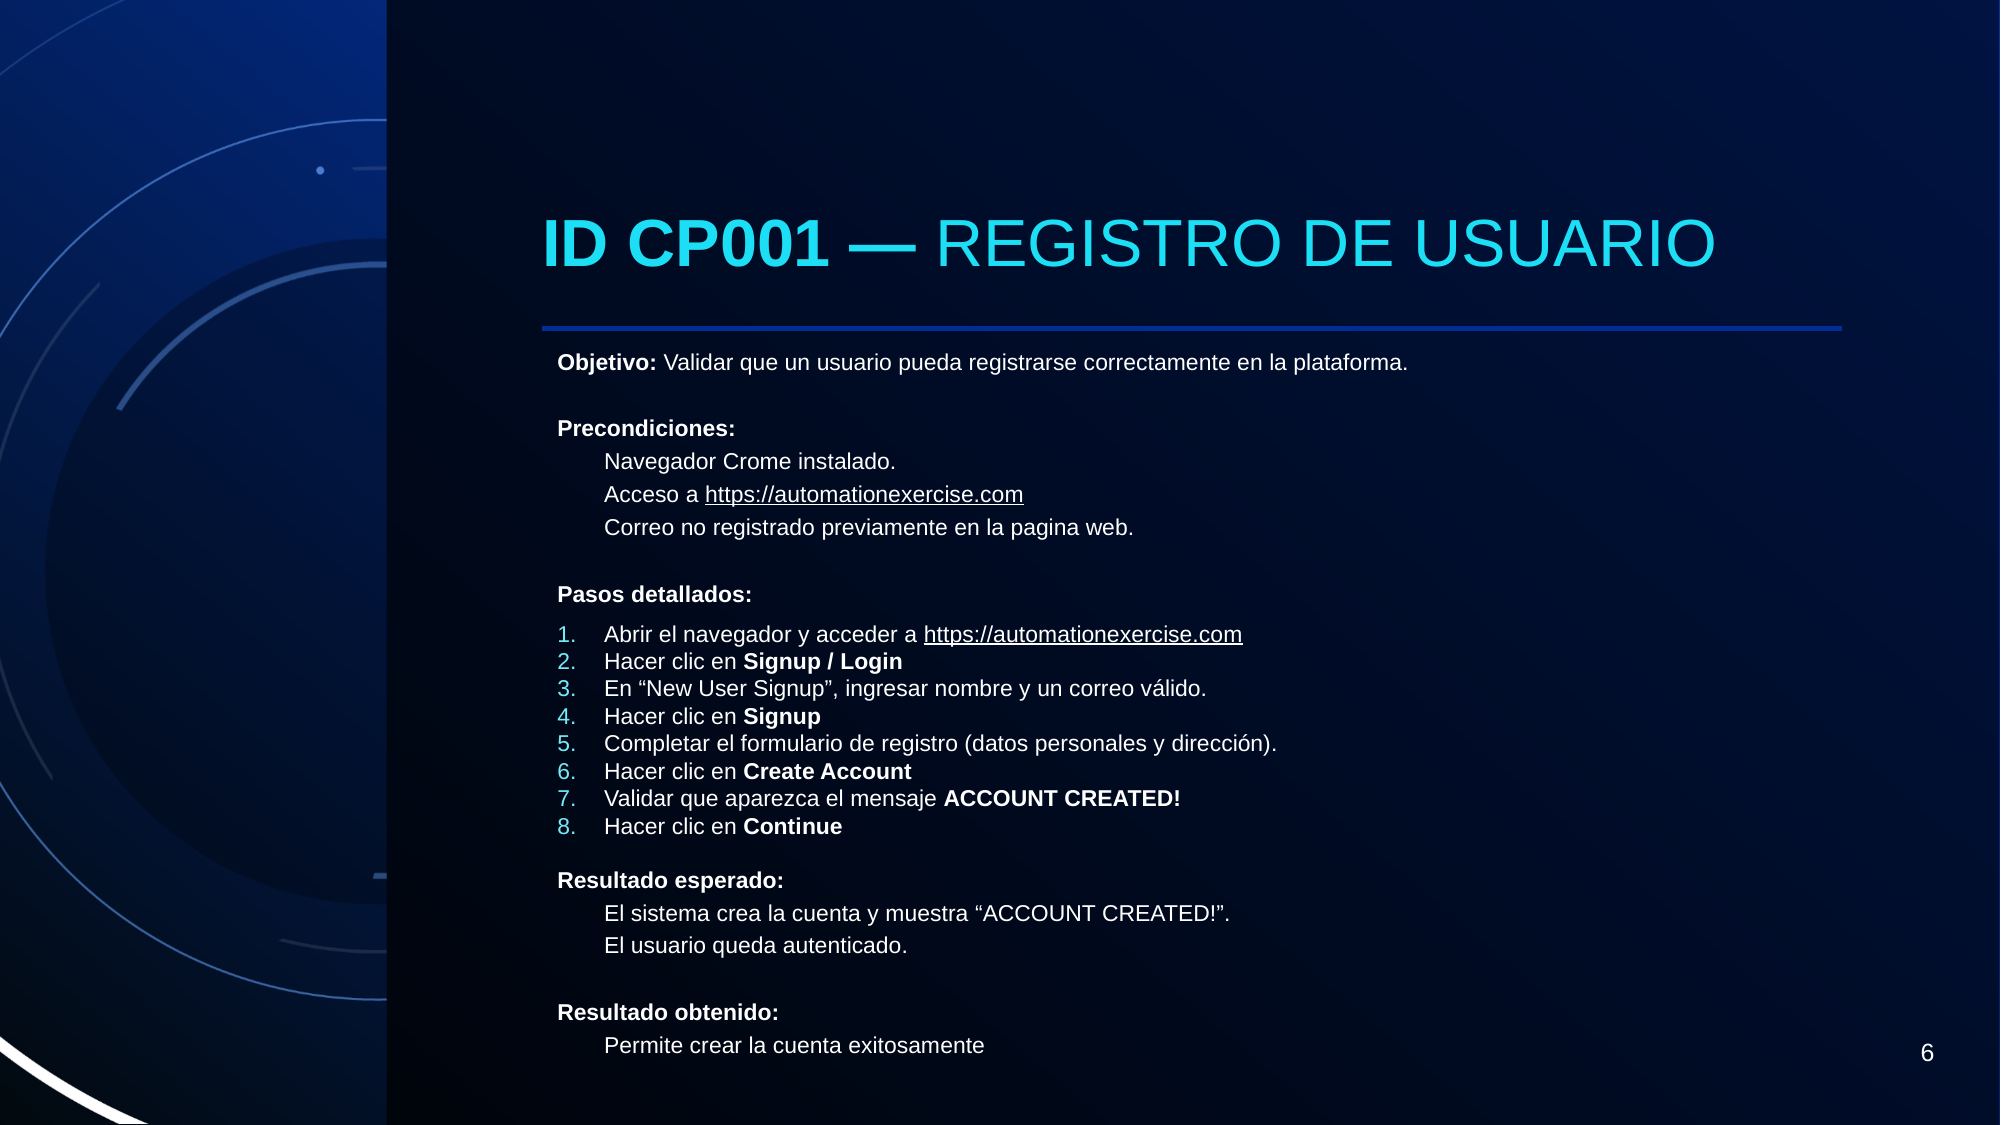

# ID cp001 — Registro de Usuario
Objetivo: Validar que un usuario pueda registrarse correctamente en la plataforma.
Precondiciones:
Navegador Crome instalado.
Acceso a https://automationexercise.com
Correo no registrado previamente en la pagina web.
Pasos detallados:
Abrir el navegador y acceder a https://automationexercise.com
Hacer clic en Signup / Login
En “New User Signup”, ingresar nombre y un correo válido.
Hacer clic en Signup
Completar el formulario de registro (datos personales y dirección).
Hacer clic en Create Account
Validar que aparezca el mensaje ACCOUNT CREATED!
Hacer clic en Continue
Resultado esperado:
El sistema crea la cuenta y muestra “ACCOUNT CREATED!”.
El usuario queda autenticado.
Resultado obtenido:
Permite crear la cuenta exitosamente

6